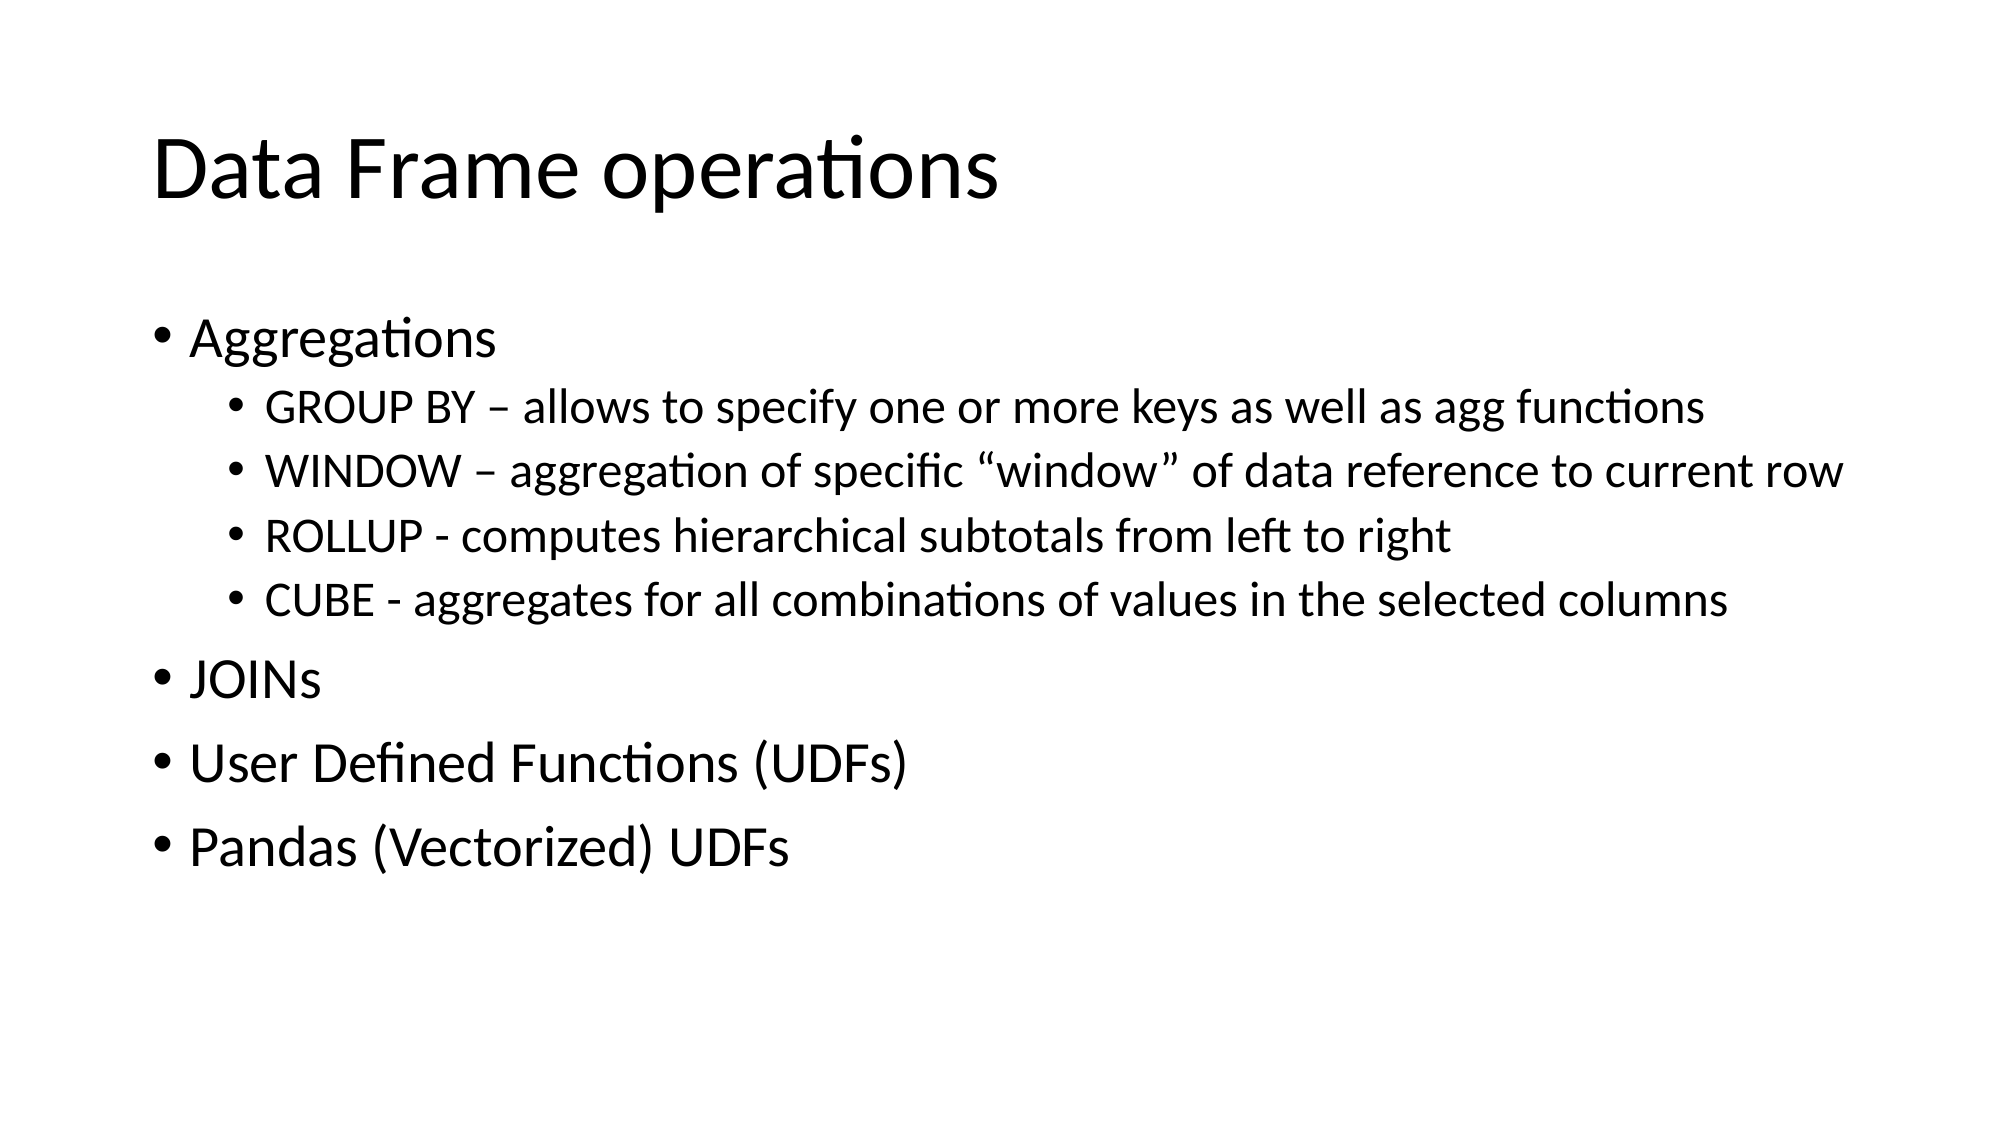

# Data Frame operations
Aggregations
GROUP BY – allows to specify one or more keys as well as agg functions
WINDOW – aggregation of specific “window” of data reference to current row
ROLLUP - computes hierarchical subtotals from left to right
CUBE - aggregates for all combinations of values in the selected columns
JOINs
User Defined Functions (UDFs)
Pandas (Vectorized) UDFs